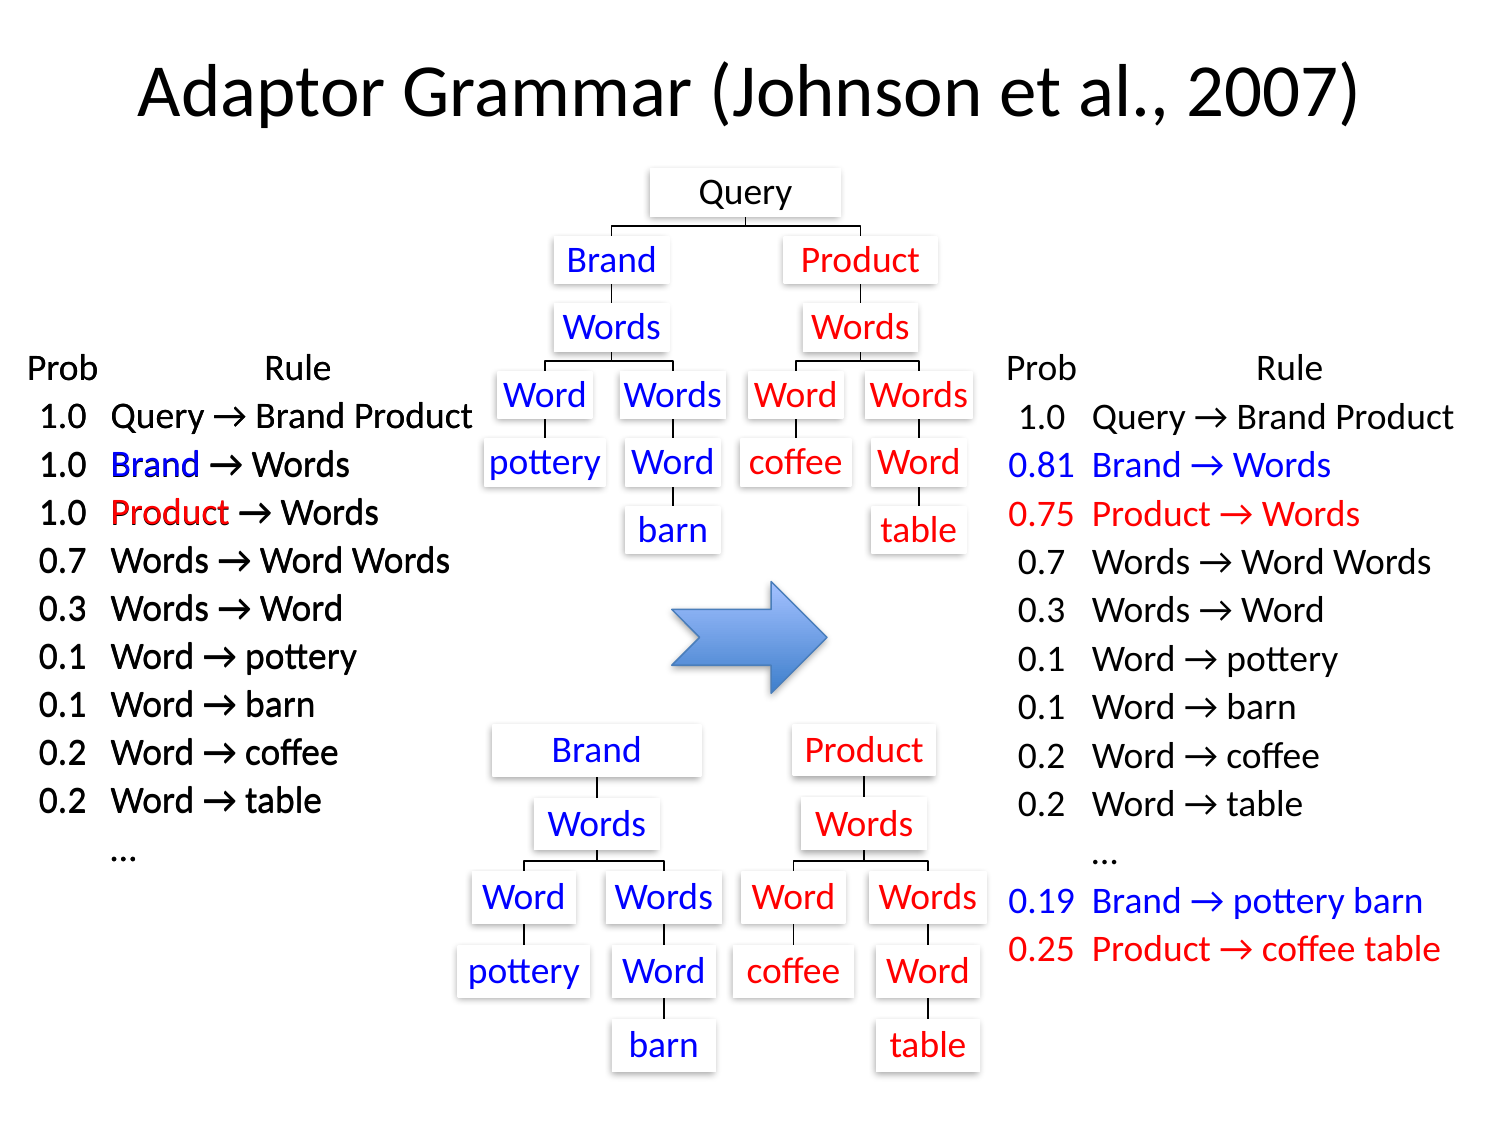

# Adaptor Grammar (Johnson et al., 2007)
Query
Brand
Words
Word
pottery
Words
Word
barn
Product
Words
Word
coffee
Words
Word
table
| Prob | Rule |
| --- | --- |
| 1.0 | Query → Brand Product |
| 0.81 | Brand → Words |
| 0.75 | Product → Words |
| 0.7 | Words → Word Words |
| 0.3 | Words → Word |
| 0.1 | Word → pottery |
| 0.1 | Word → barn |
| 0.2 | Word → coffee |
| 0.2 | Word → table |
|  | … |
| 0.19 | Brand → pottery barn |
| 0.25 | Product → coffee table |
| Prob | Rule |
| --- | --- |
| 1.0 | Query → Brand Product |
| 1.0 | Brand → Words |
| 1.0 | Product → Words |
| 0.7 | Words → Word Words |
| 0.3 | Words → Word |
| 0.1 | Word → pottery |
| 0.1 | Word → barn |
| 0.2 | Word → coffee |
| 0.2 | Word → table |
|  | … |
|  |  |
|  |  |
| Prob | Rule |
| --- | --- |
| 1.0 | Query → Brand Product |
| 1.0 | Brand → Words |
| 1.0 | Product → Words |
| 0.7 | Words → Word Words |
| 0.3 | Words → Word |
| 0.1 | Word → pottery |
| 0.1 | Word → barn |
| 0.2 | Word → coffee |
| 0.2 | Word → table |
|  | … |
|  |  |
|  |  |

Product
Words
Word
coffee
Words
Word
table
Brand
Words
Word
pottery
Words
Word
barn